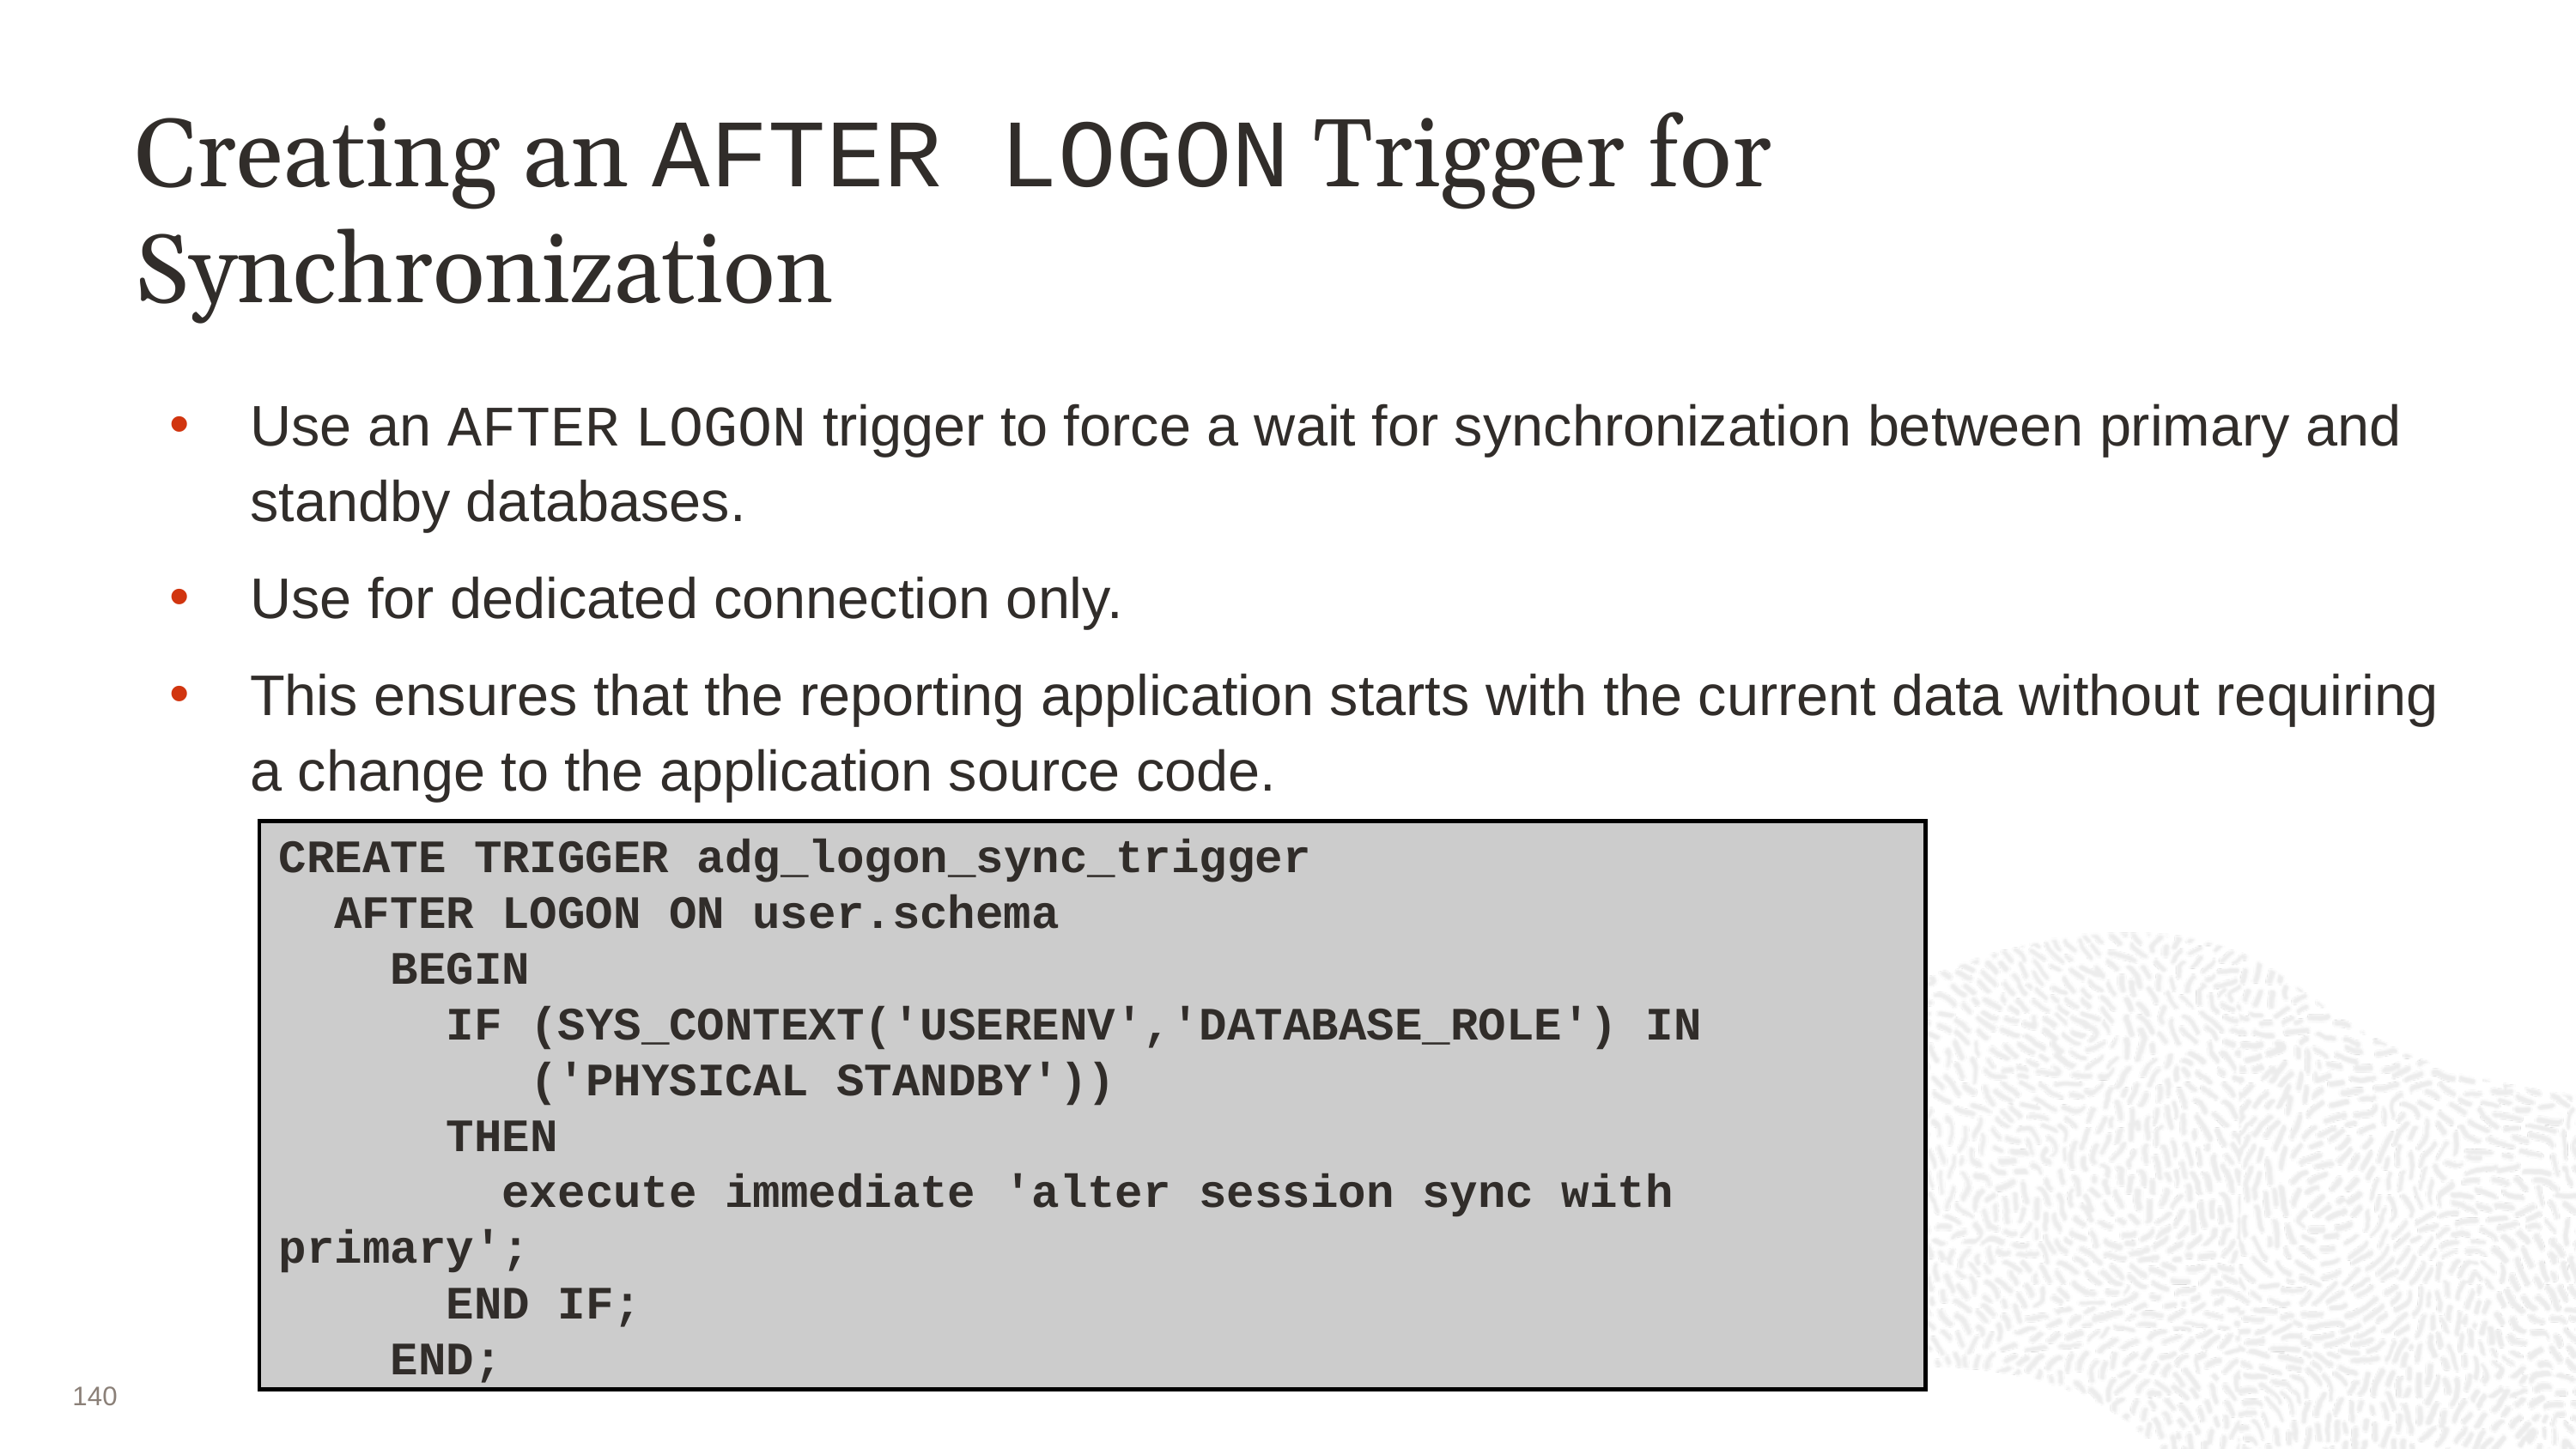

# Creating an AFTER LOGON Trigger for Synchronization
Use an AFTER LOGON trigger to force a wait for synchronization between primary and standby databases.
Use for dedicated connection only.
This ensures that the reporting application starts with the current data without requiring a change to the application source code.
CREATE TRIGGER adg_logon_sync_trigger
  AFTER LOGON ON user.schema
    BEGIN
      IF (SYS_CONTEXT('USERENV','DATABASE_ROLE') IN
         ('PHYSICAL STANDBY'))
      THEN
        execute immediate 'alter session sync with primary';
      END IF;
    END;